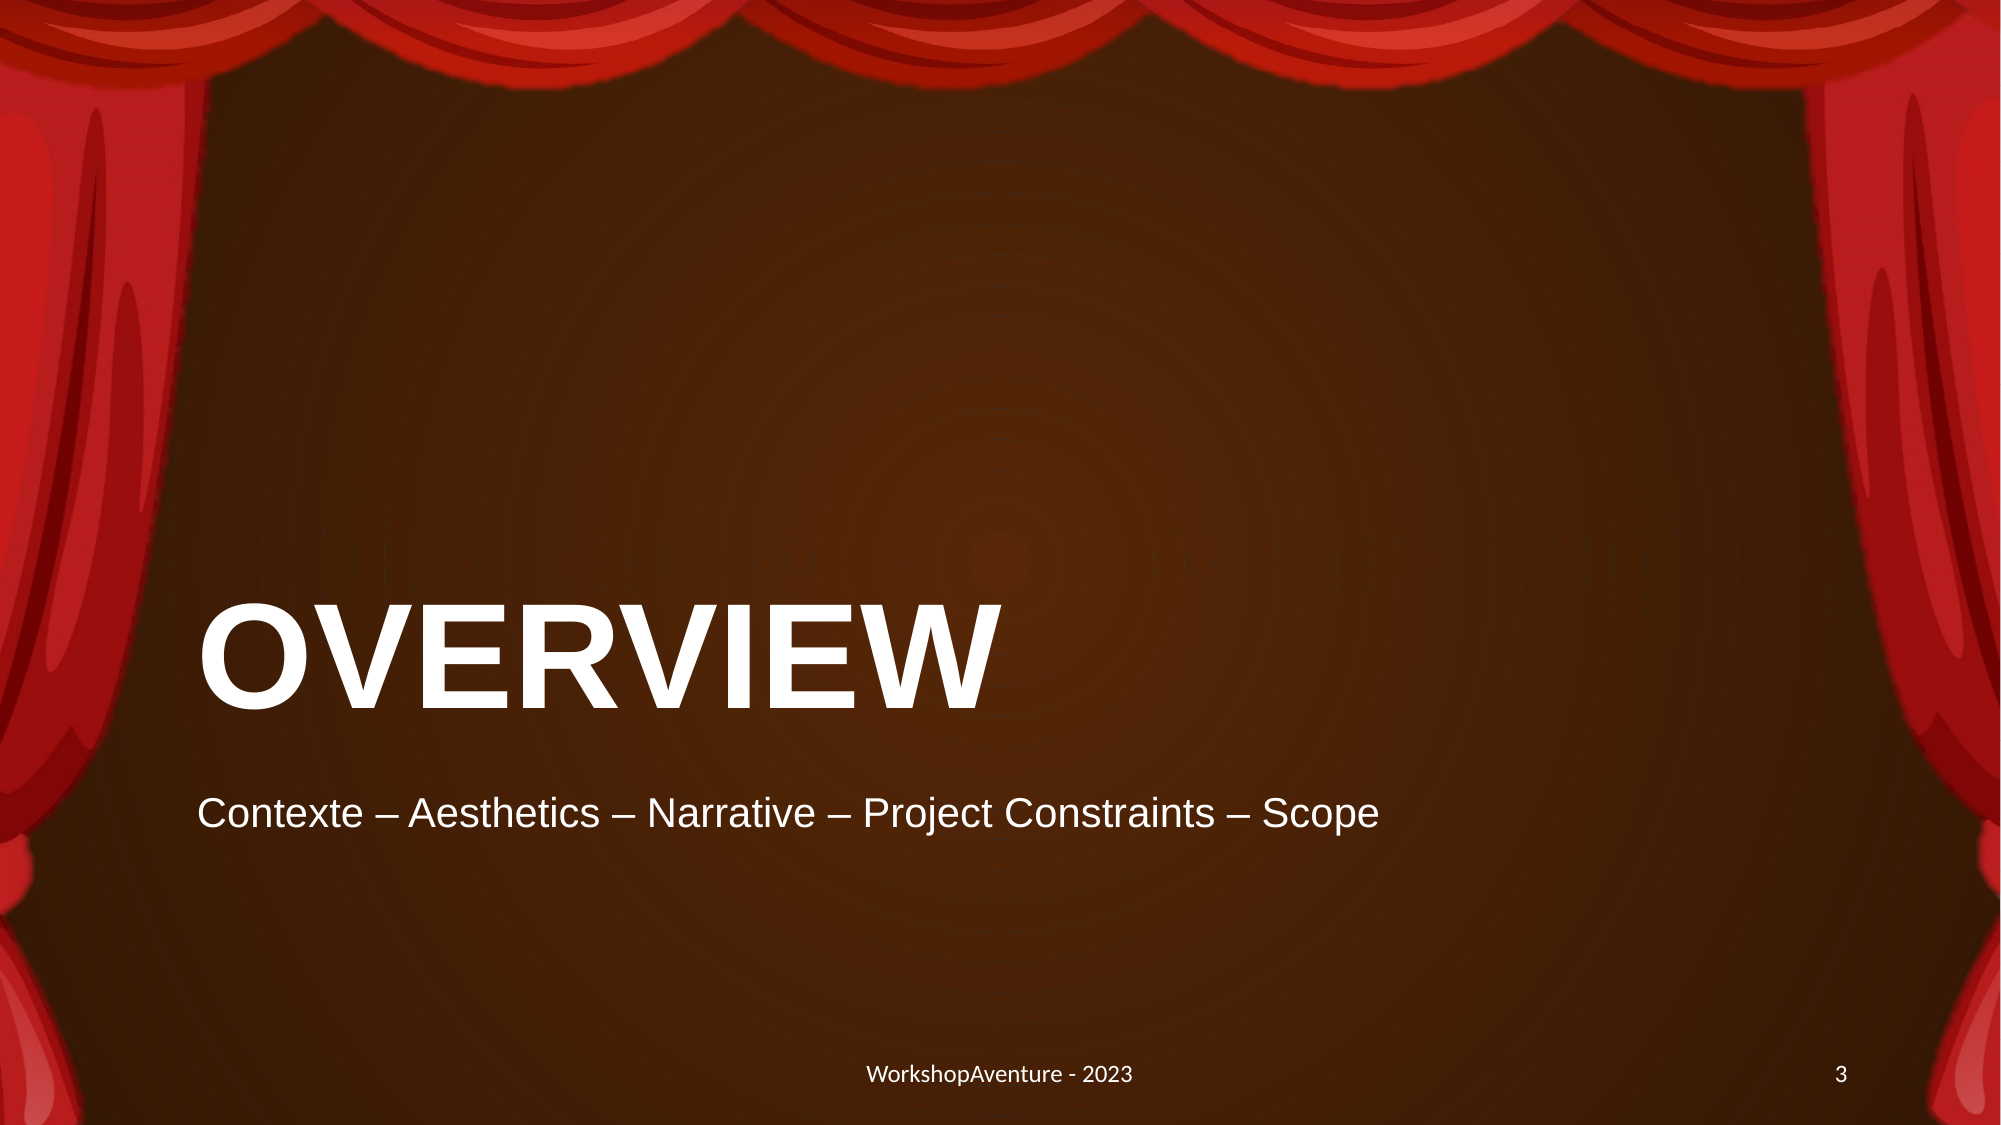

# OVERVIEW
Contexte – Aesthetics – Narrative – Project Constraints – Scope
WorkshopAventure - 2023
3